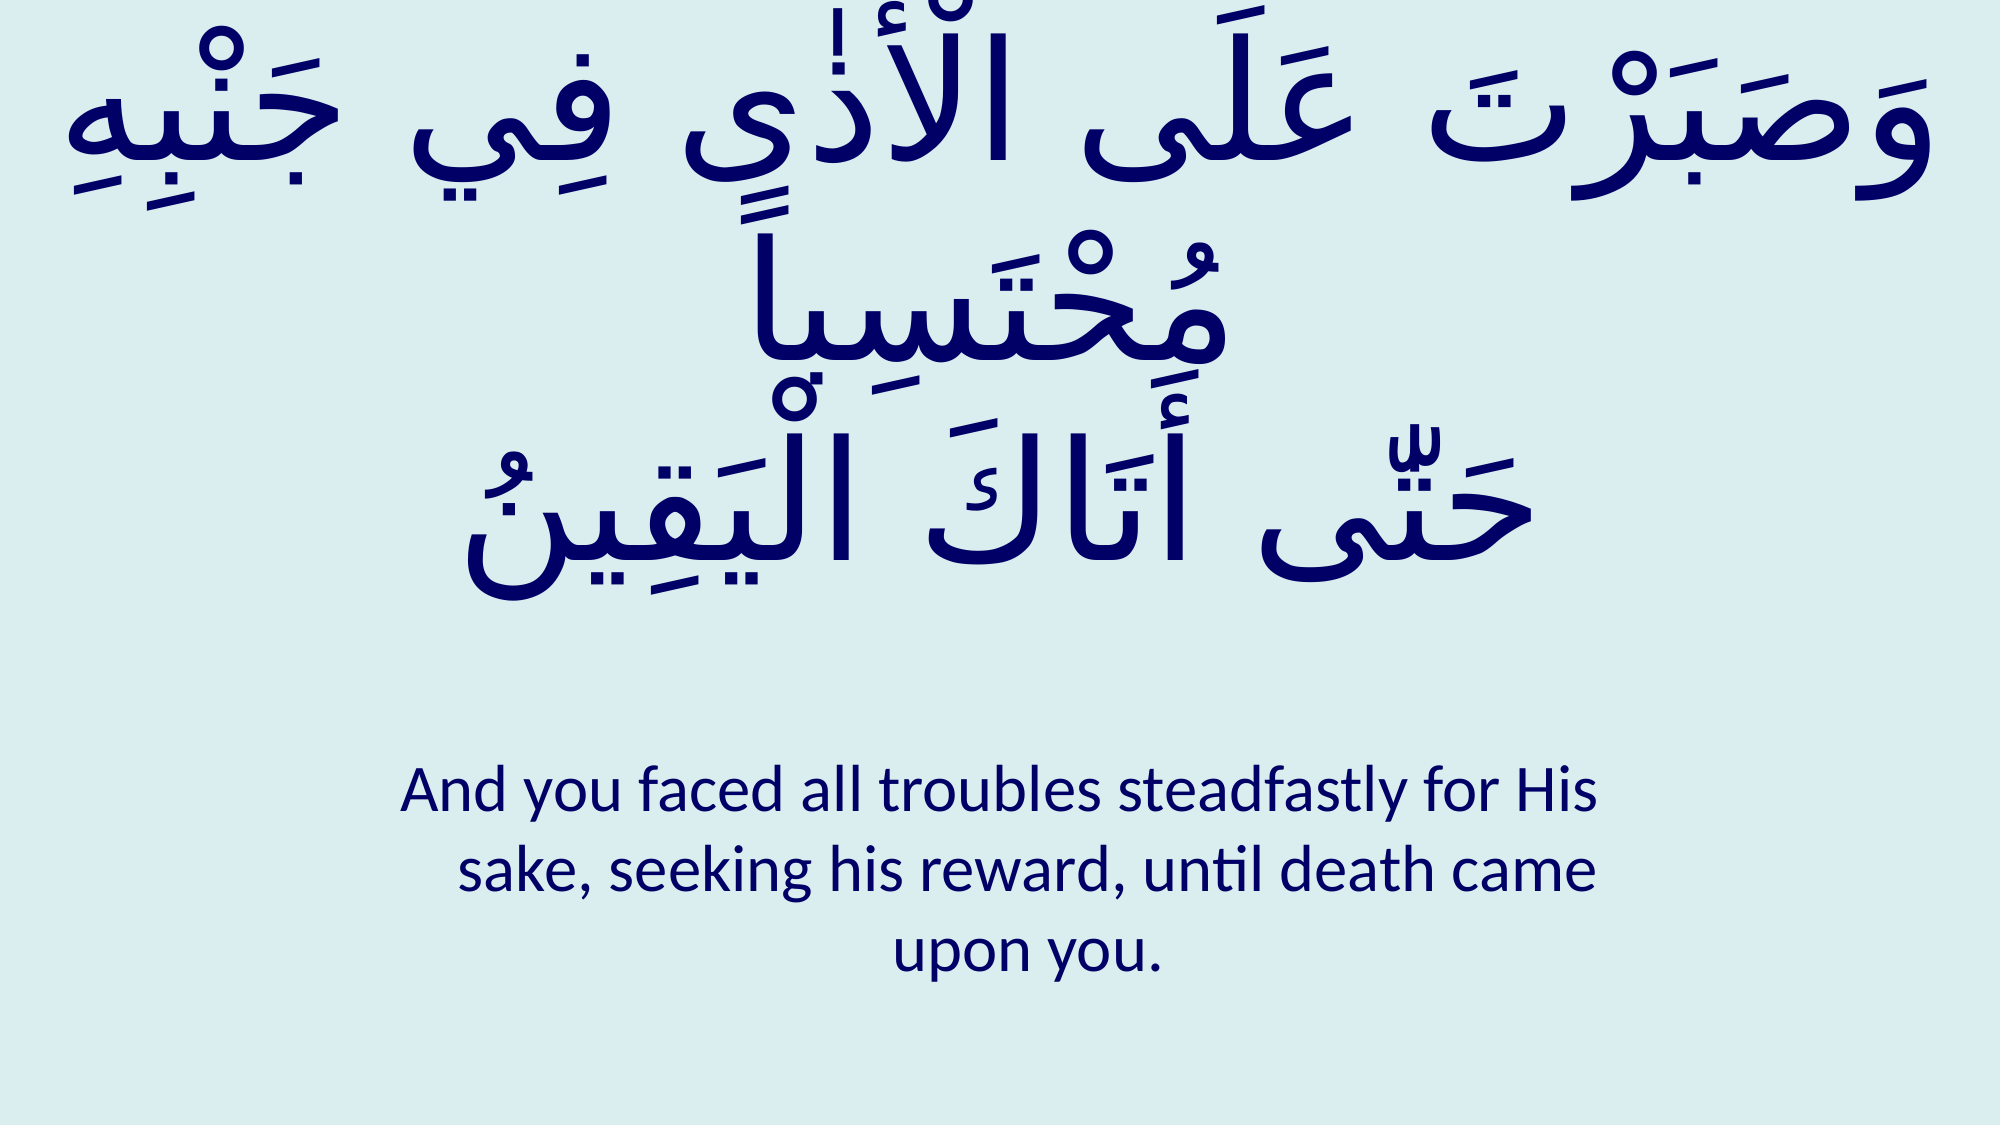

# وَصَبَرْتَ عَلَى الْأَذٰى فِي جَنْبِهِ مُحْتَسِباً حَتّٰى أَتَاكَ الْيَقِينُ
And you faced all troubles steadfastly for His sake, seeking his reward, until death came upon you.